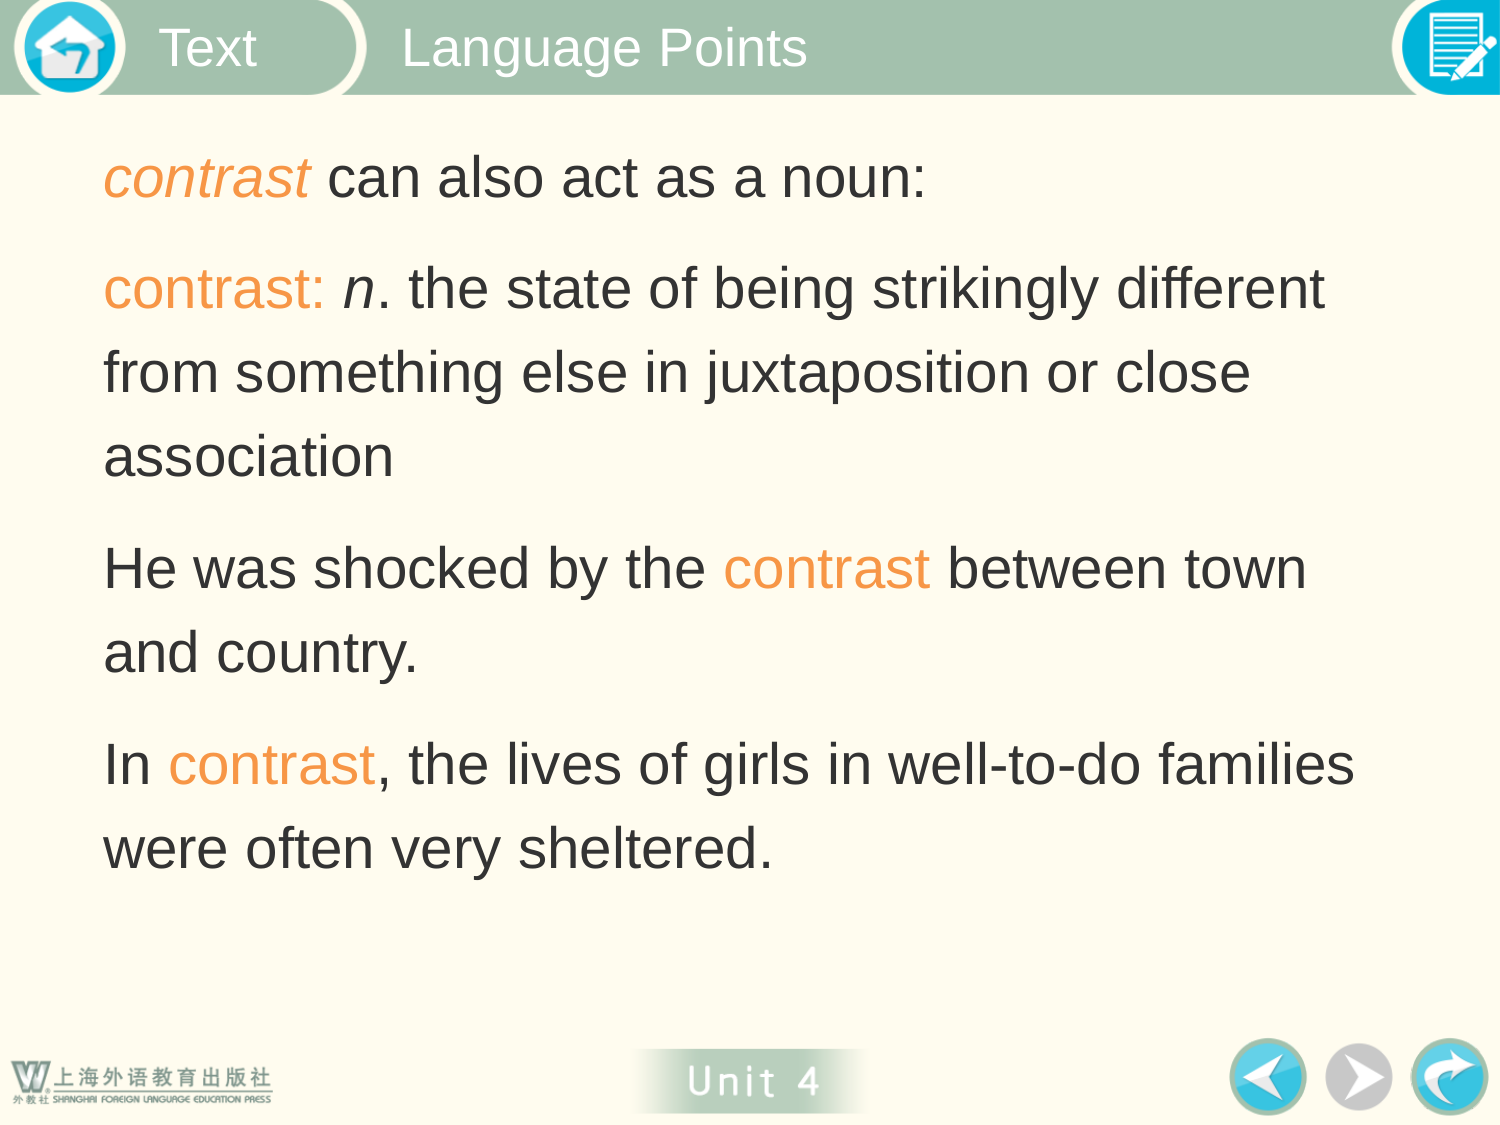

Language Points

contrast can also act as a noun:
contrast: n. the state of being strikingly different from something else in juxtaposition or close association
He was shocked by the contrast between town and country.
In contrast, the lives of girls in well-to-do families were often very sheltered.